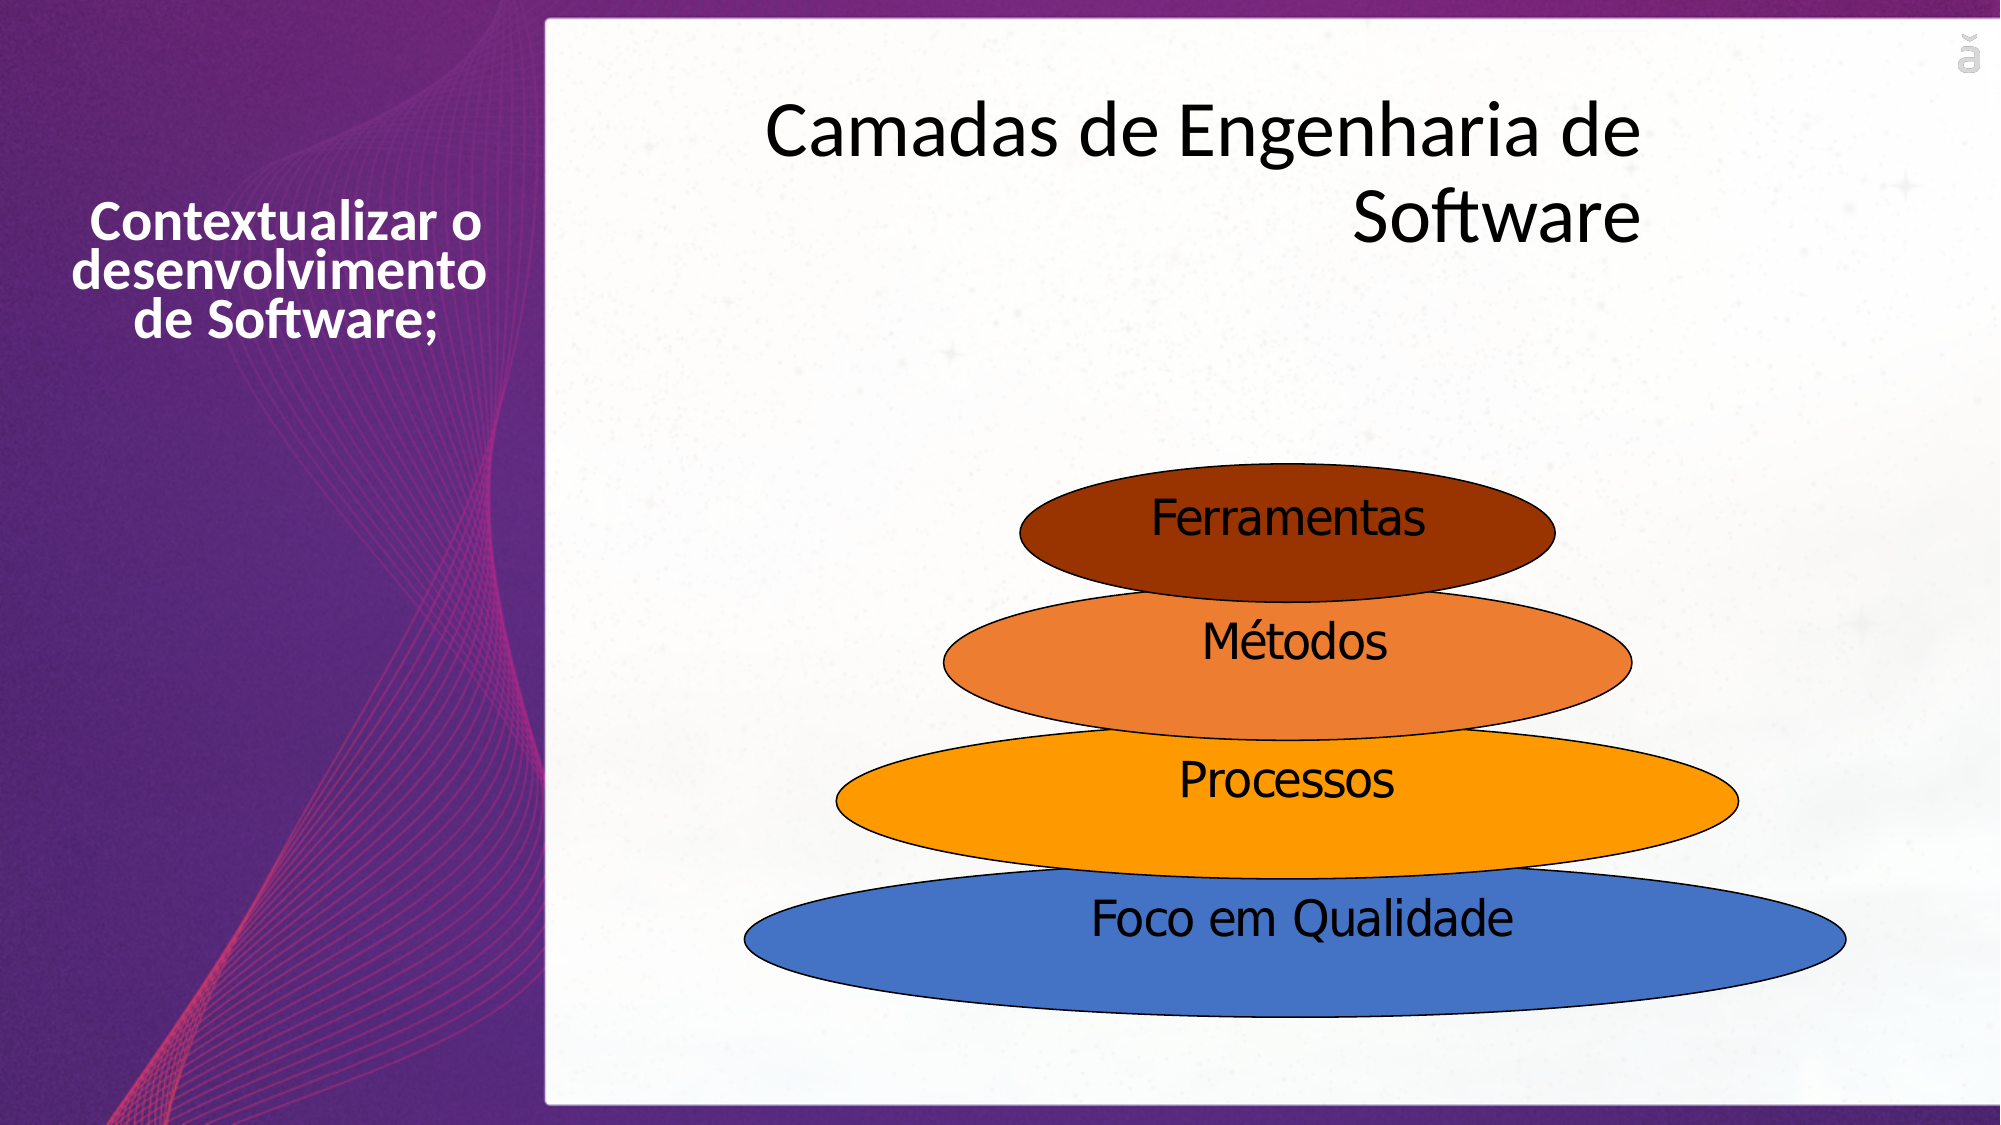

Camadas de Engenharia de Software
Contextualizar o desenvolvimento  de Software;

Ferramentas

Métodos

Processos

Foco em Qualidade